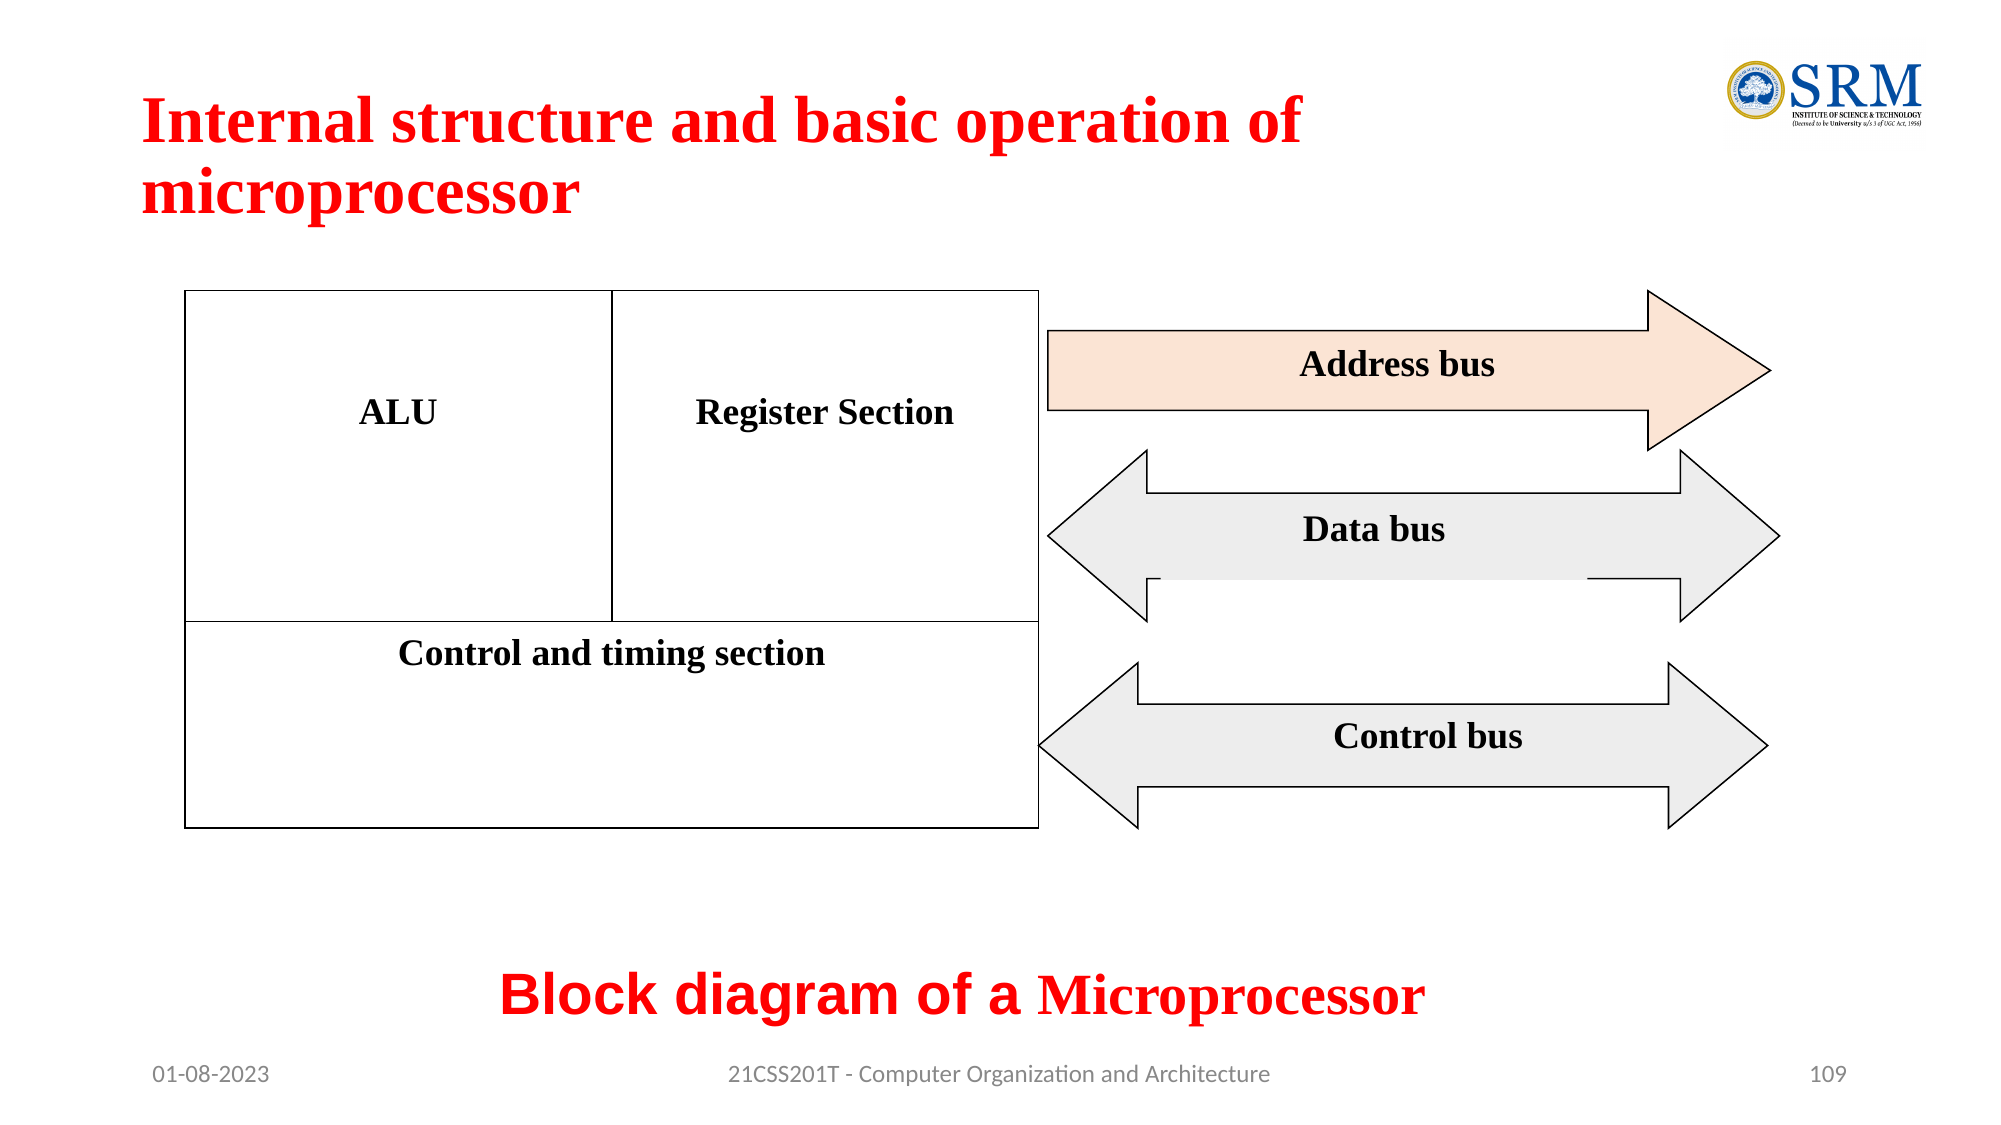

# Internal structure and basic operation of microprocessor

ALU

Register Section

Address bus

Data bus
Control and timing section

Control bus

Block diagram of a Microprocessor
01-08-2023
21CSS201T - Computer Organization and Architecture
109